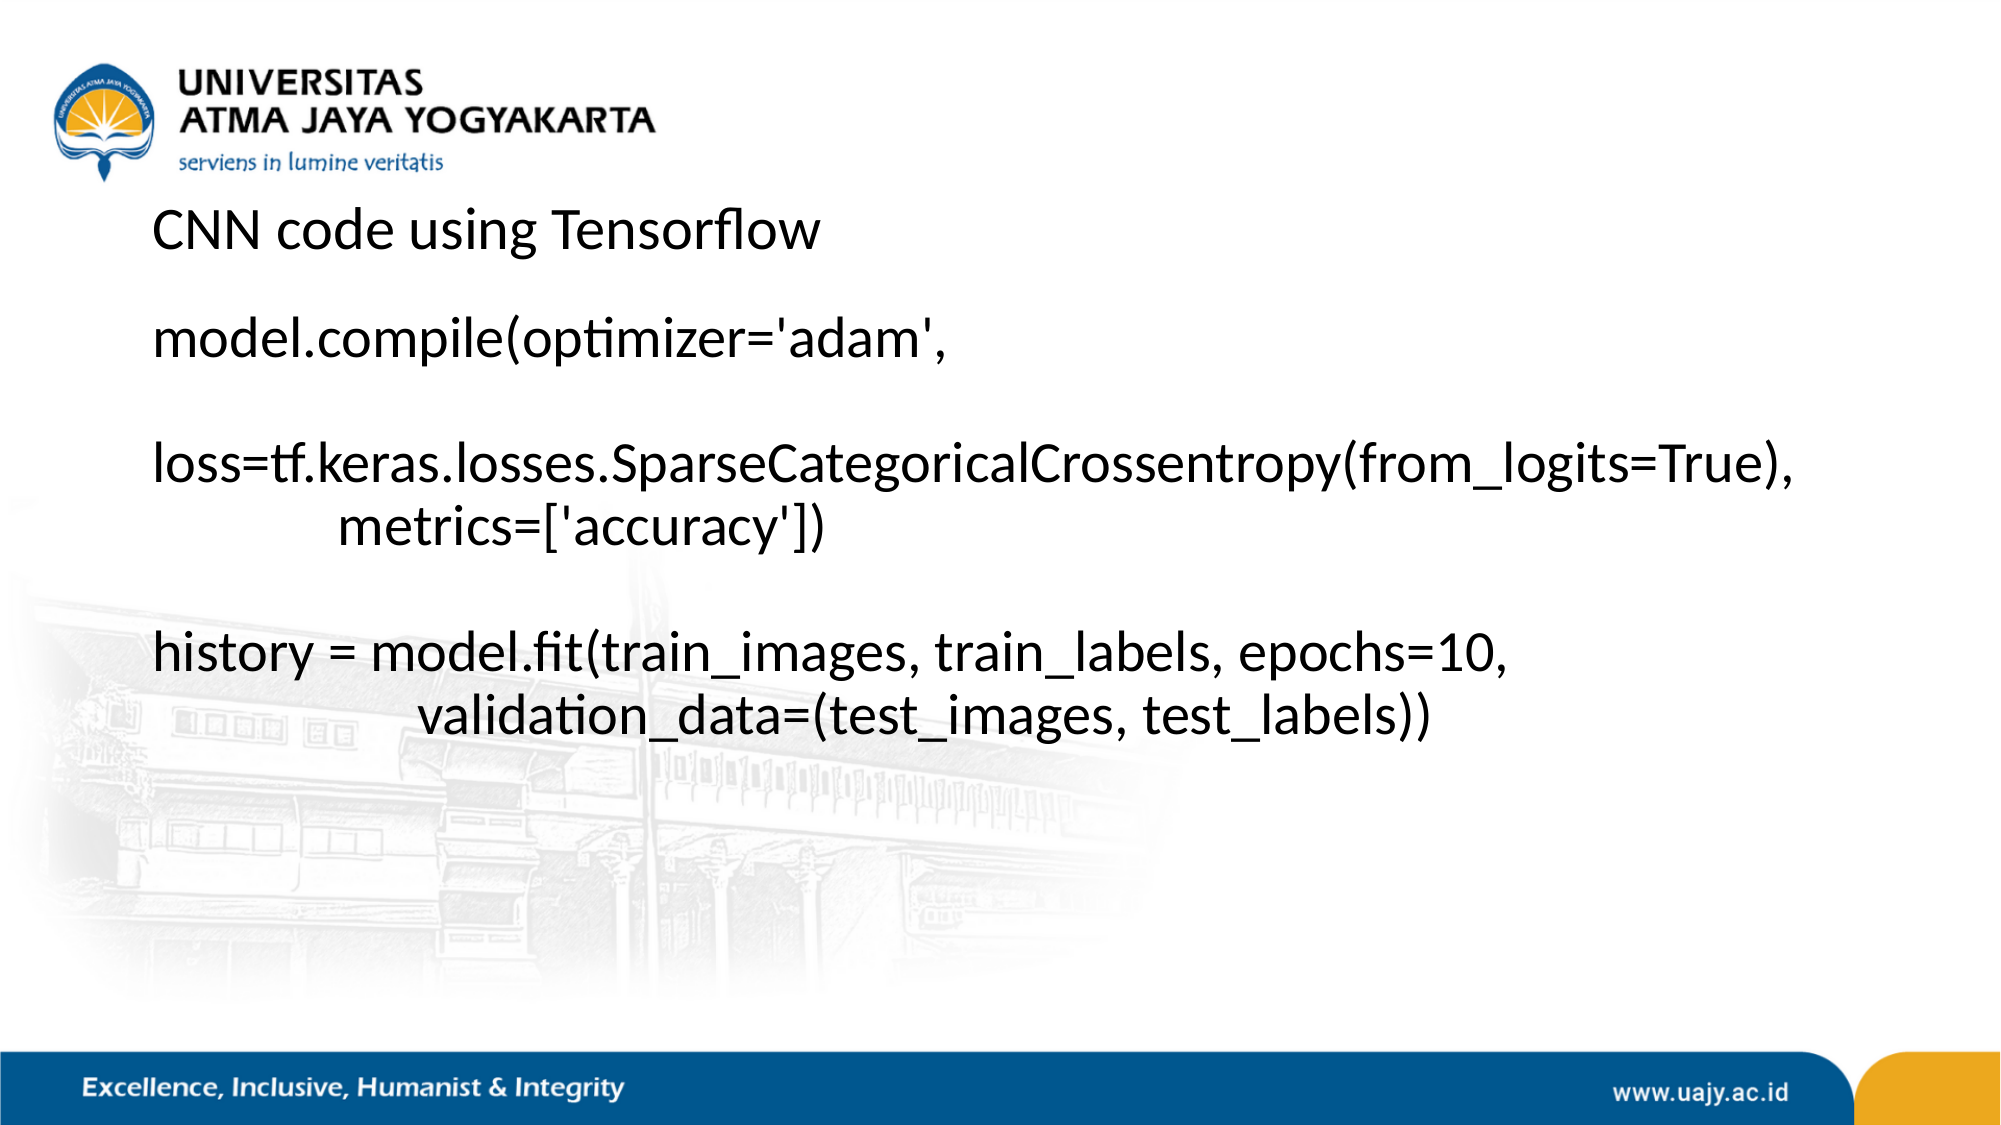

# CNN code using Tensorflow
model.compile(optimizer='adam',
              loss=tf.keras.losses.SparseCategoricalCrossentropy(from_logits=True),
              metrics=['accuracy'])
history = model.fit(train_images, train_labels, epochs=10,
                    validation_data=(test_images, test_labels))